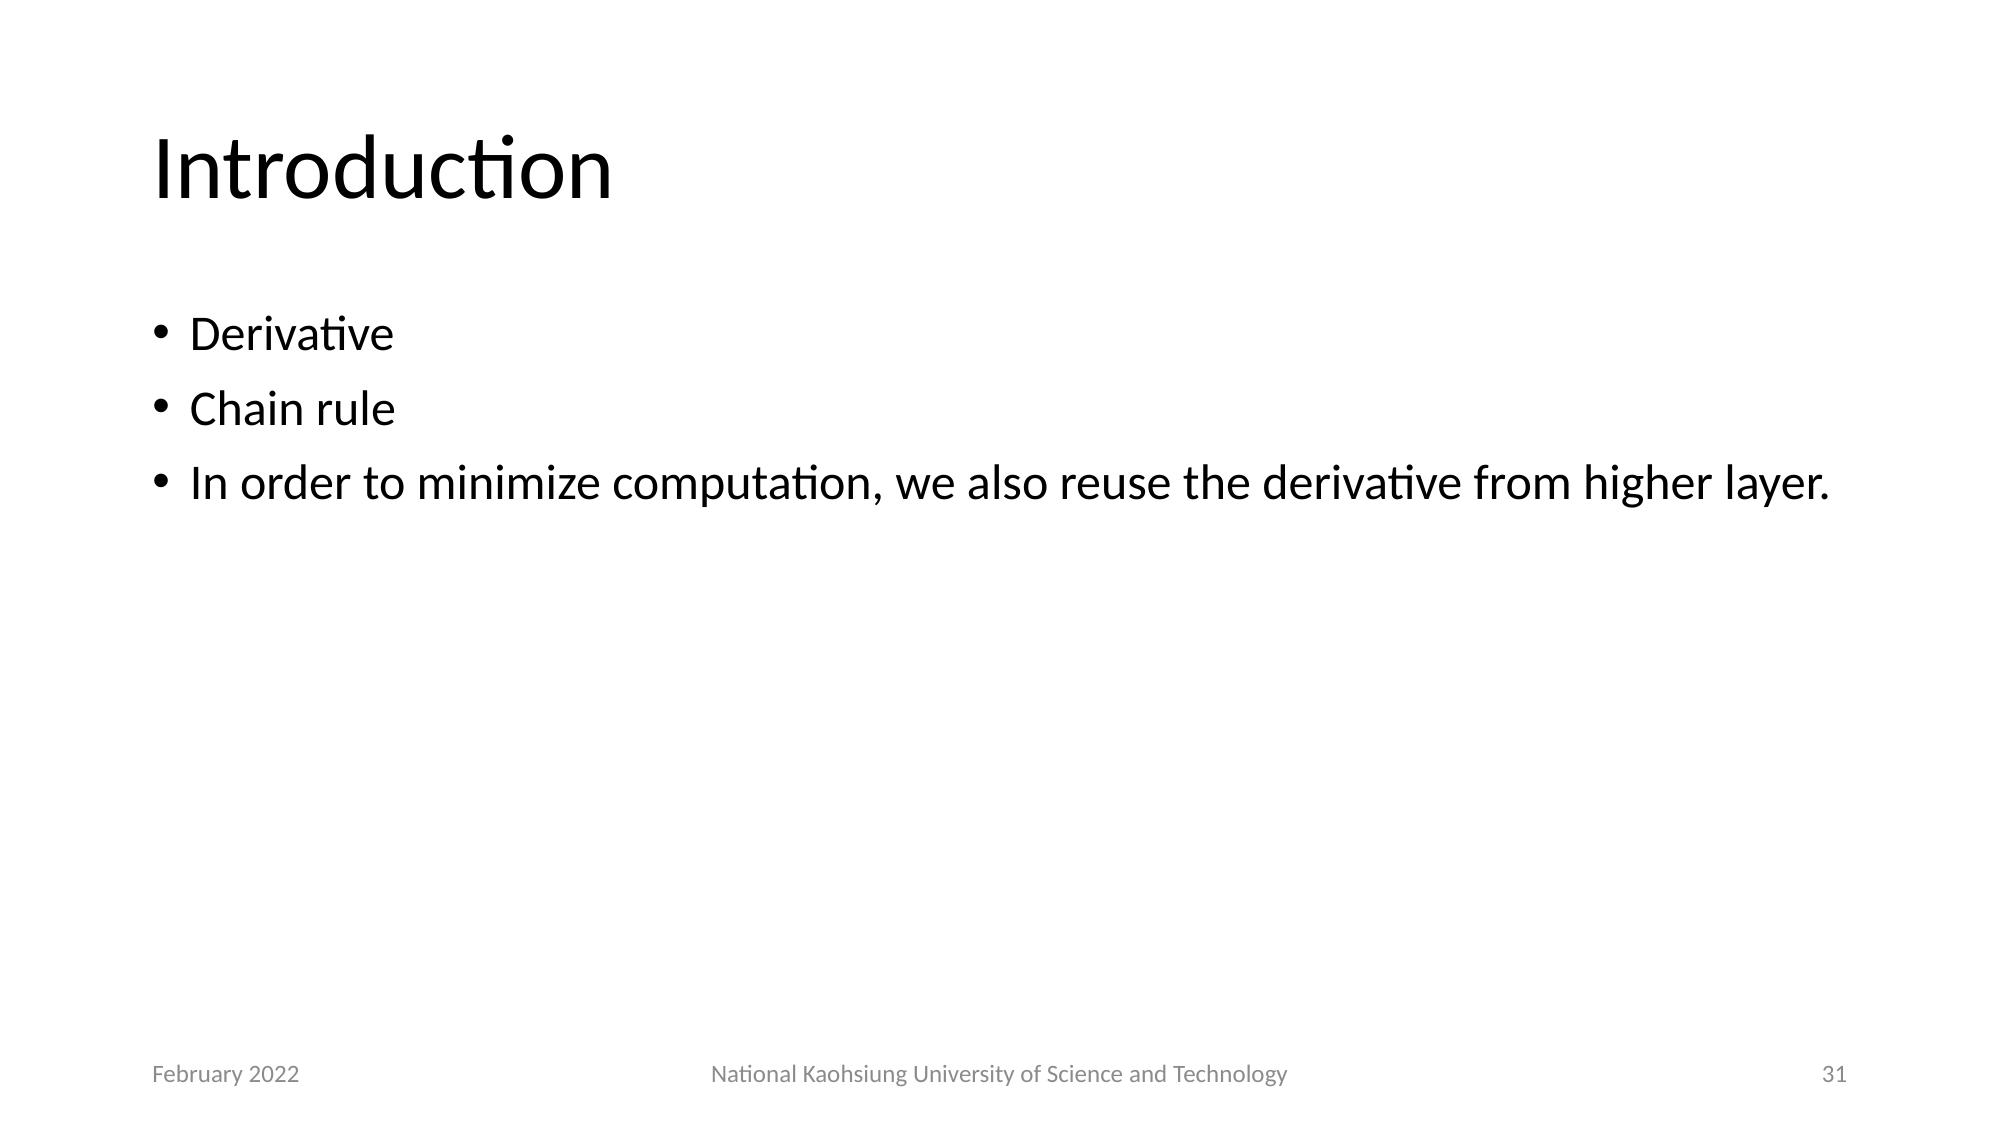

# Introduction
Derivative
Chain rule
In order to minimize computation, we also reuse the derivative from higher layer.
February 2022
National Kaohsiung University of Science and Technology
31